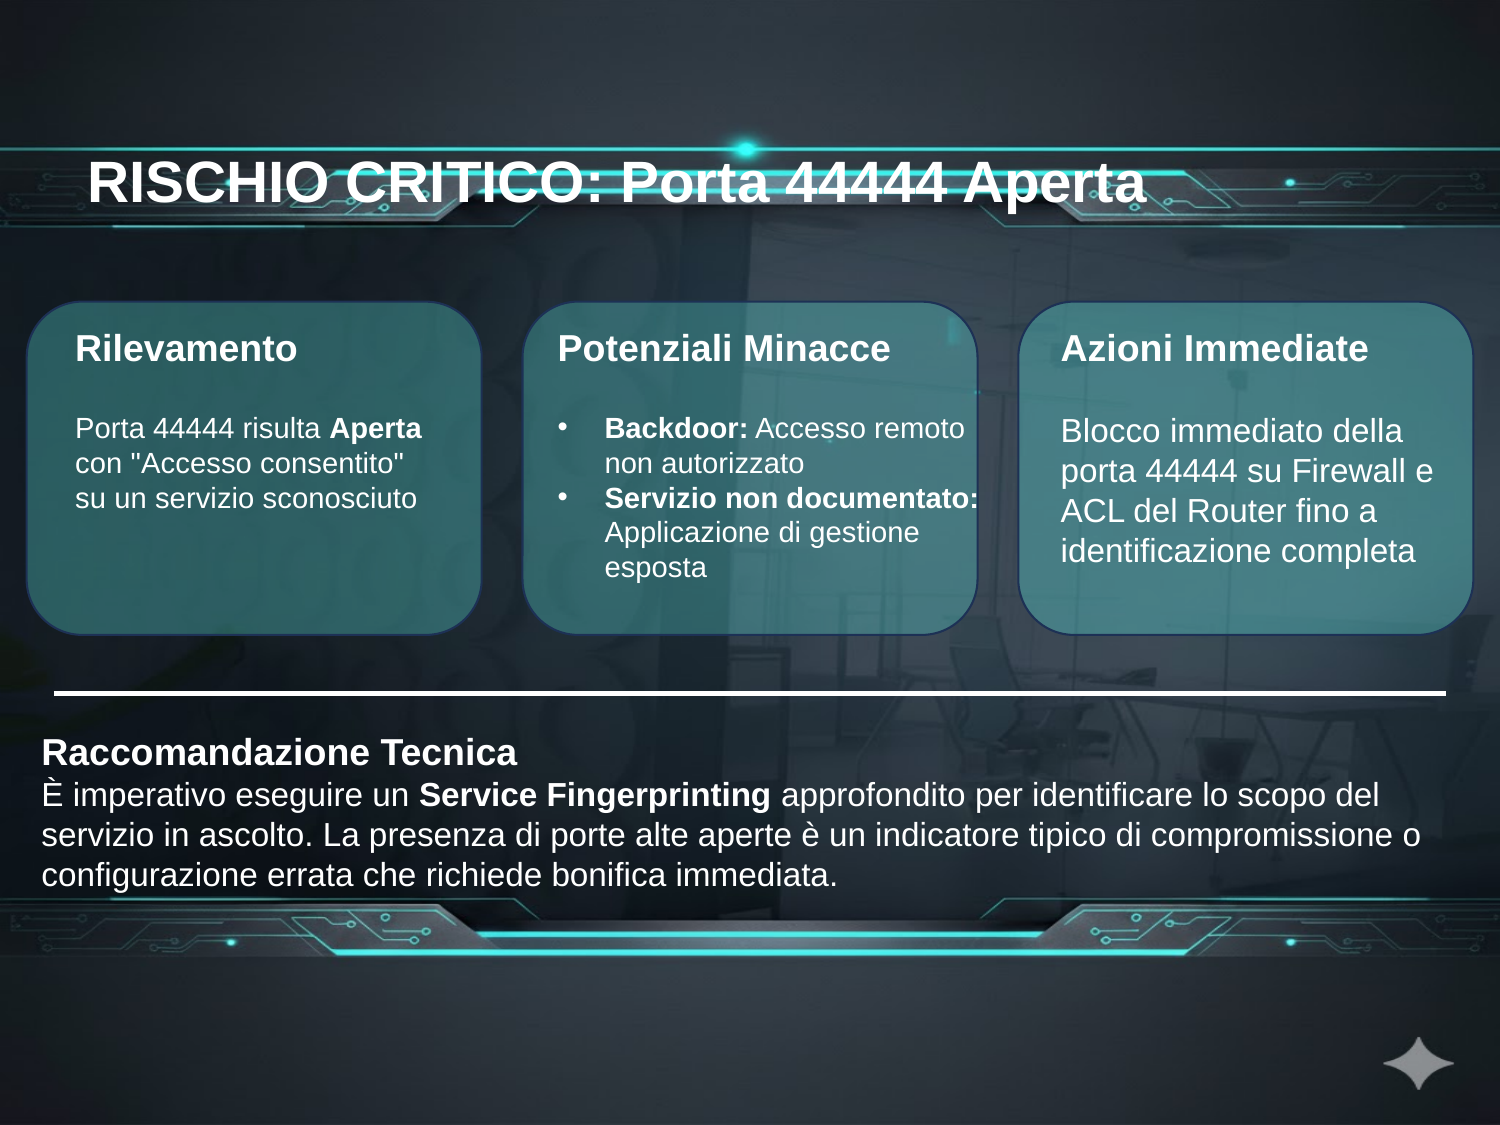

RISCHIO CRITICO: Porta 44444 Aperta

Rilevamento

Porta 44444 risulta Aperta con "Accesso consentito" su un servizio sconosciuto
Potenziali Minacce

Backdoor: Accesso remoto non autorizzato
Servizio non documentato: Applicazione di gestione esposta
Azioni Immediate

Blocco immediato della porta 44444 su Firewall e ACL del Router fino a identificazione completa
Raccomandazione Tecnica
È imperativo eseguire un Service Fingerprinting approfondito per identificare lo scopo del servizio in ascolto. La presenza di porte alte aperte è un indicatore tipico di compromissione o configurazione errata che richiede bonifica immediata.